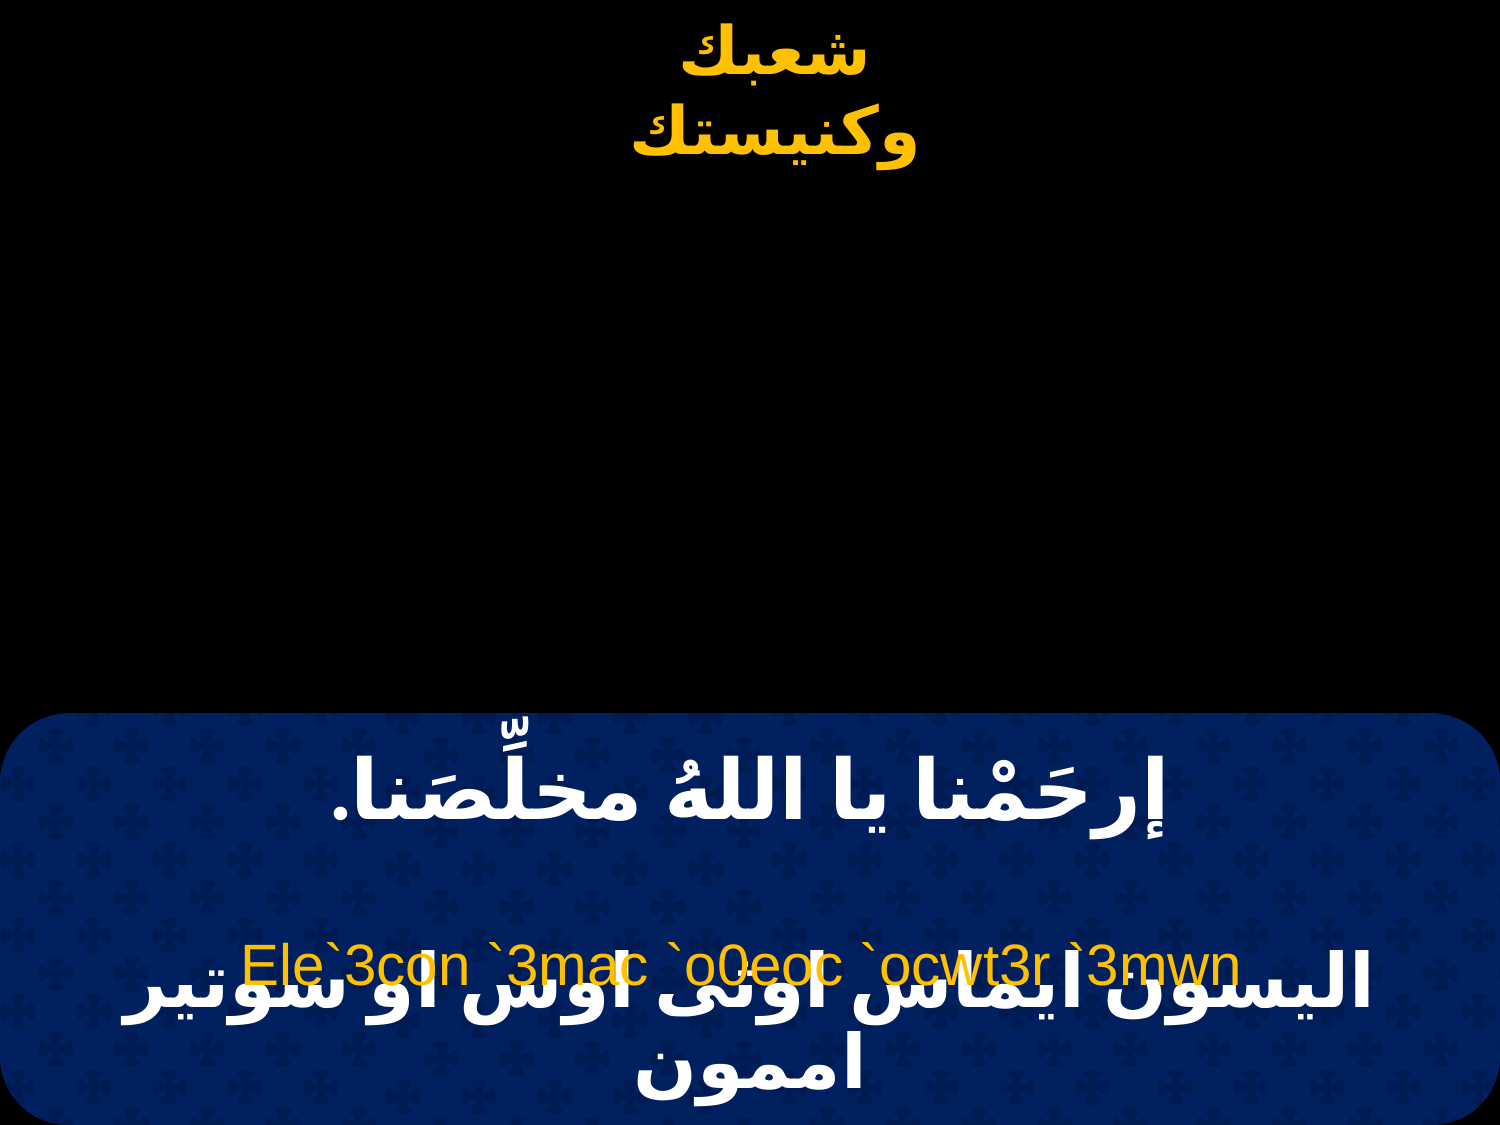

# إرحَمْنا يا اللهُ مخلِّصَنا.
Ele`3con `3mac `o0eoc `ocwt3r `3mwn
اليسون ايماس اوثى اوس او سوتير اممون